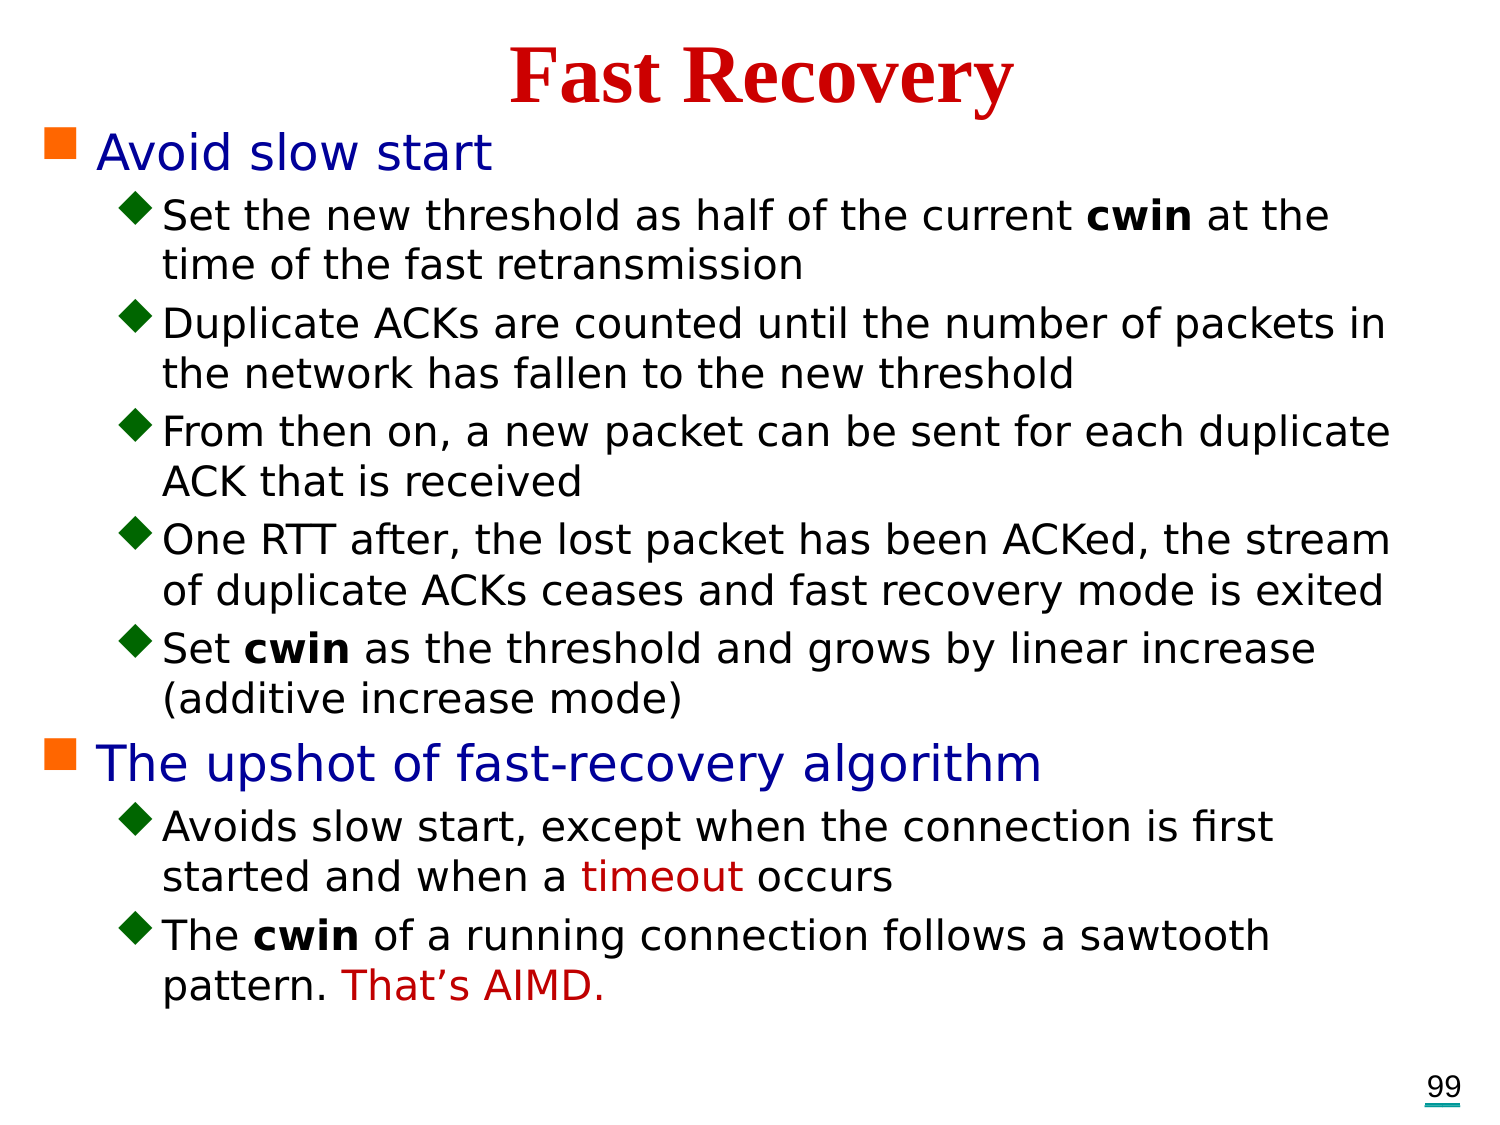

# Fast Recovery
Avoid slow start
Set the new threshold as half of the current cwin at the time of the fast retransmission
Duplicate ACKs are counted until the number of packets in the network has fallen to the new threshold
From then on, a new packet can be sent for each duplicate ACK that is received
One RTT after, the lost packet has been ACKed, the stream of duplicate ACKs ceases and fast recovery mode is exited
Set cwin as the threshold and grows by linear increase (additive increase mode)
The upshot of fast-recovery algorithm
Avoids slow start, except when the connection is first started and when a timeout occurs
The cwin of a running connection follows a sawtooth pattern. That’s AIMD.